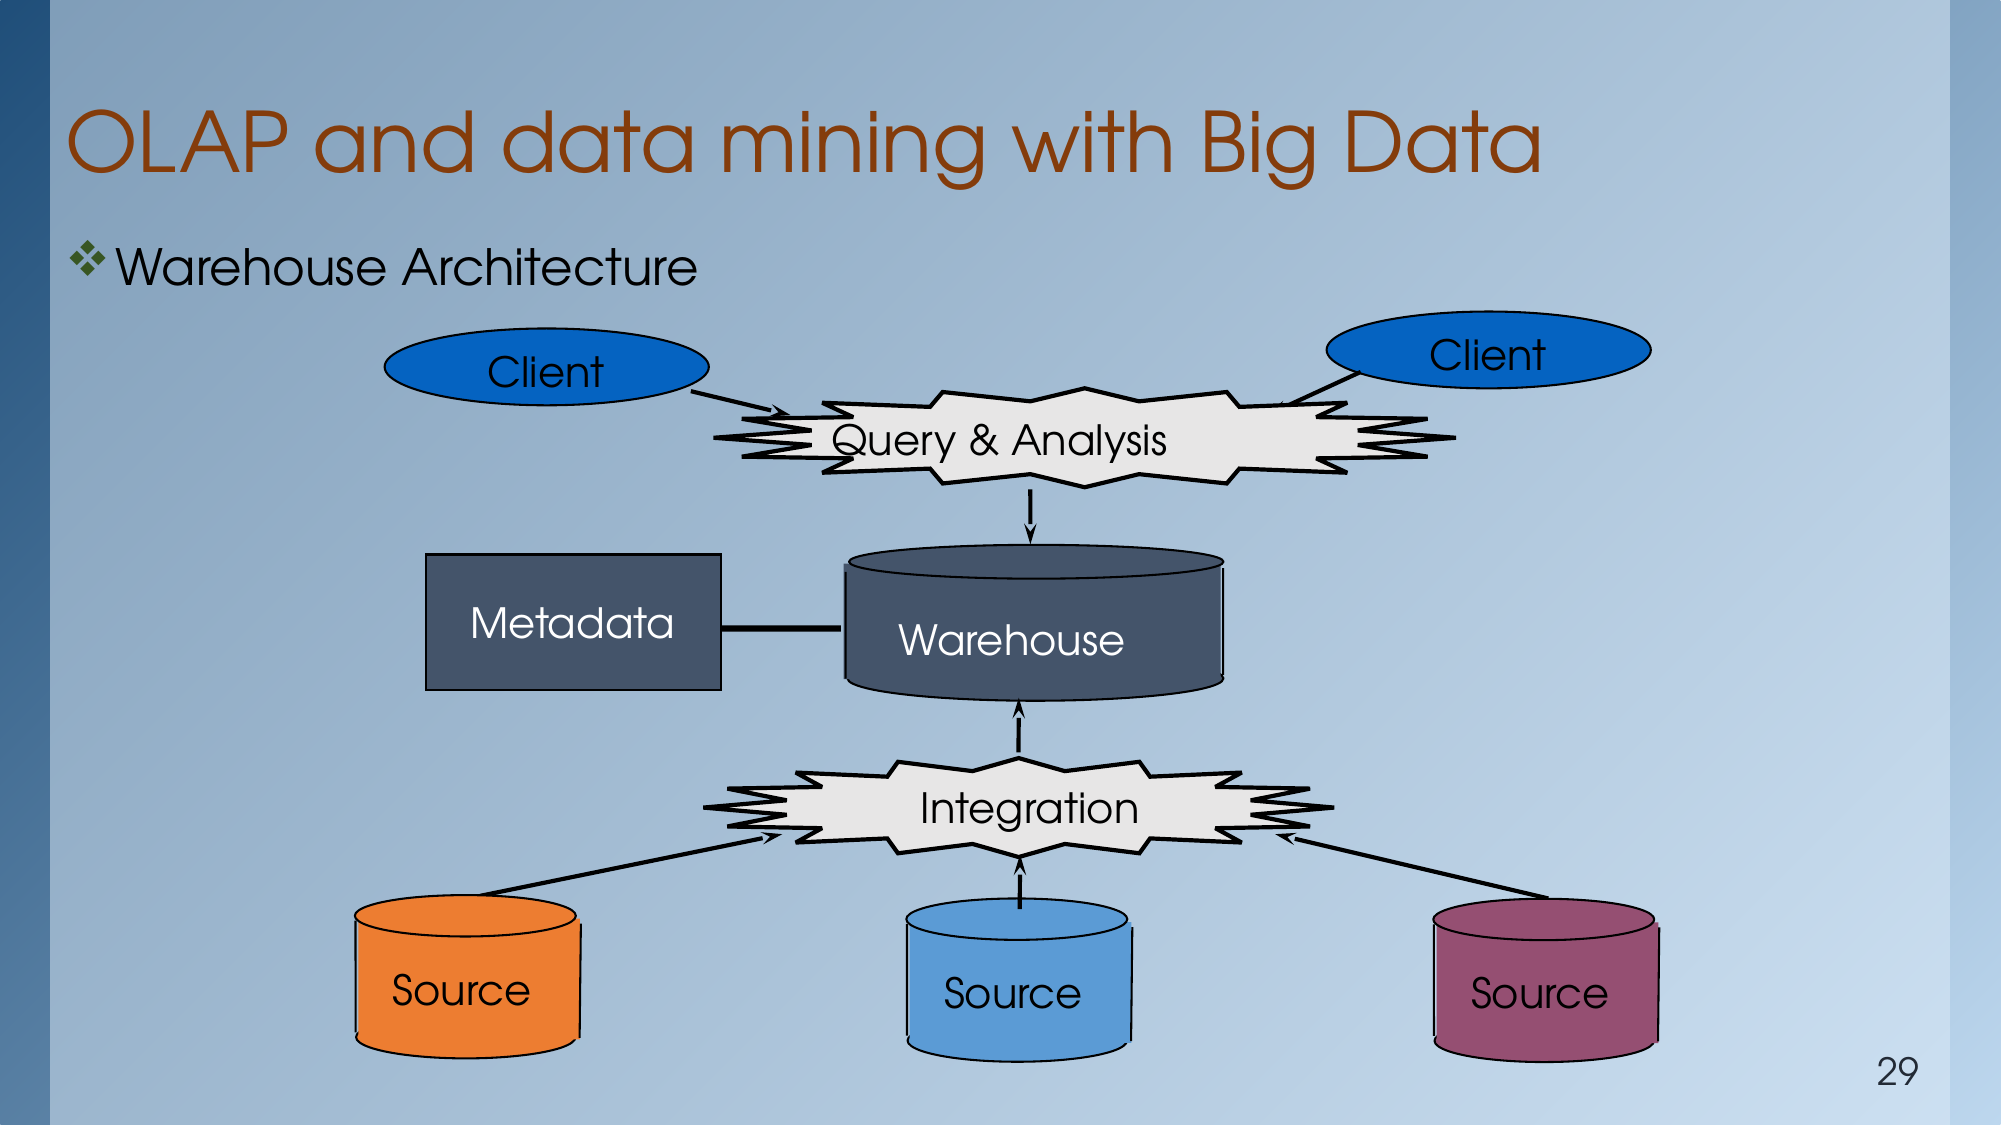

# OLAP and data mining with Big Data
Warehouse Architecture

Client

Client

Query & Analysis

Warehouse

Metadata

Integration

Source

Source

Source

29